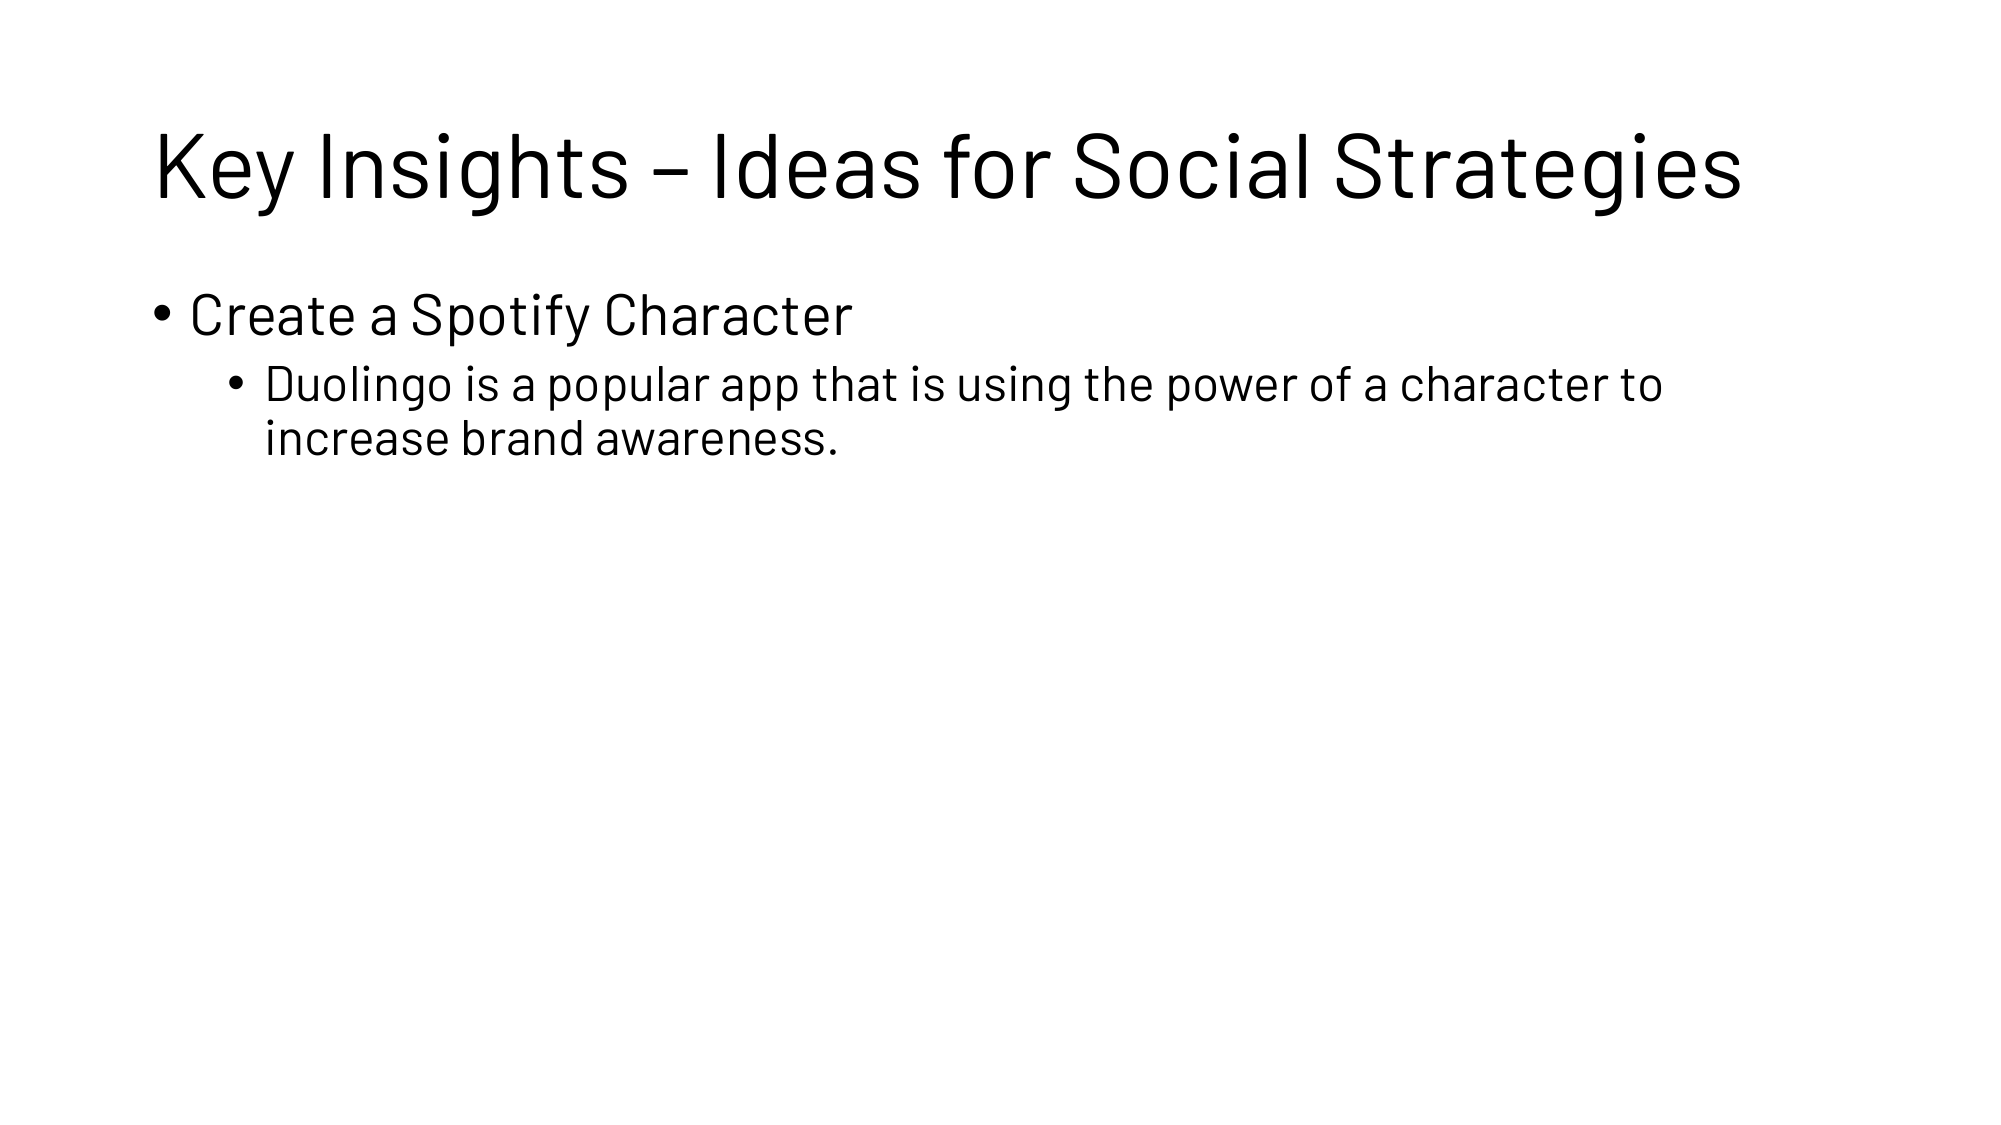

# Key Insights – Ideas for Social Strategies
Create a Spotify Character
Duolingo is a popular app that is using the power of a character to increase brand awareness.